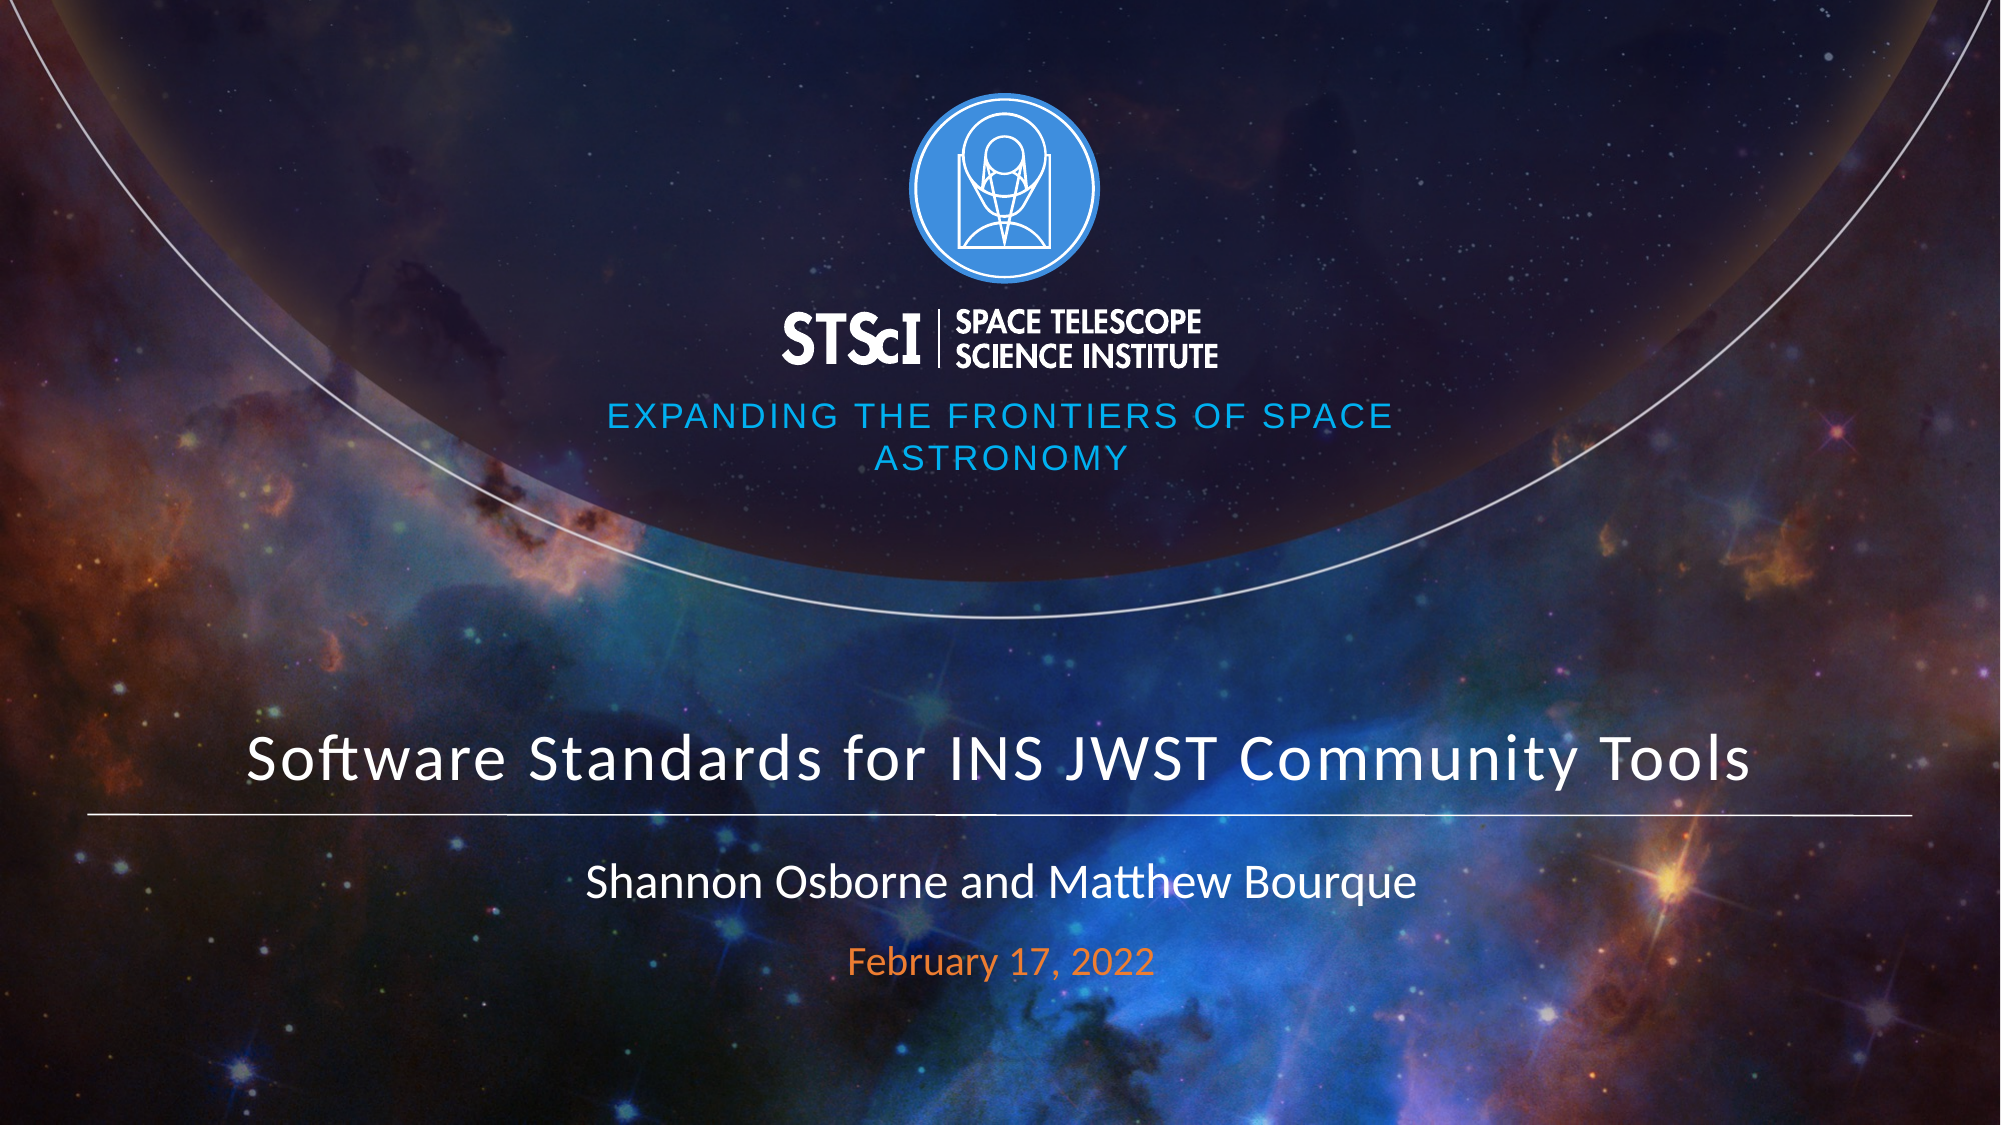

# Software Standards for INS JWST Community Tools
Shannon Osborne and Matthew Bourque
February 17, 2022